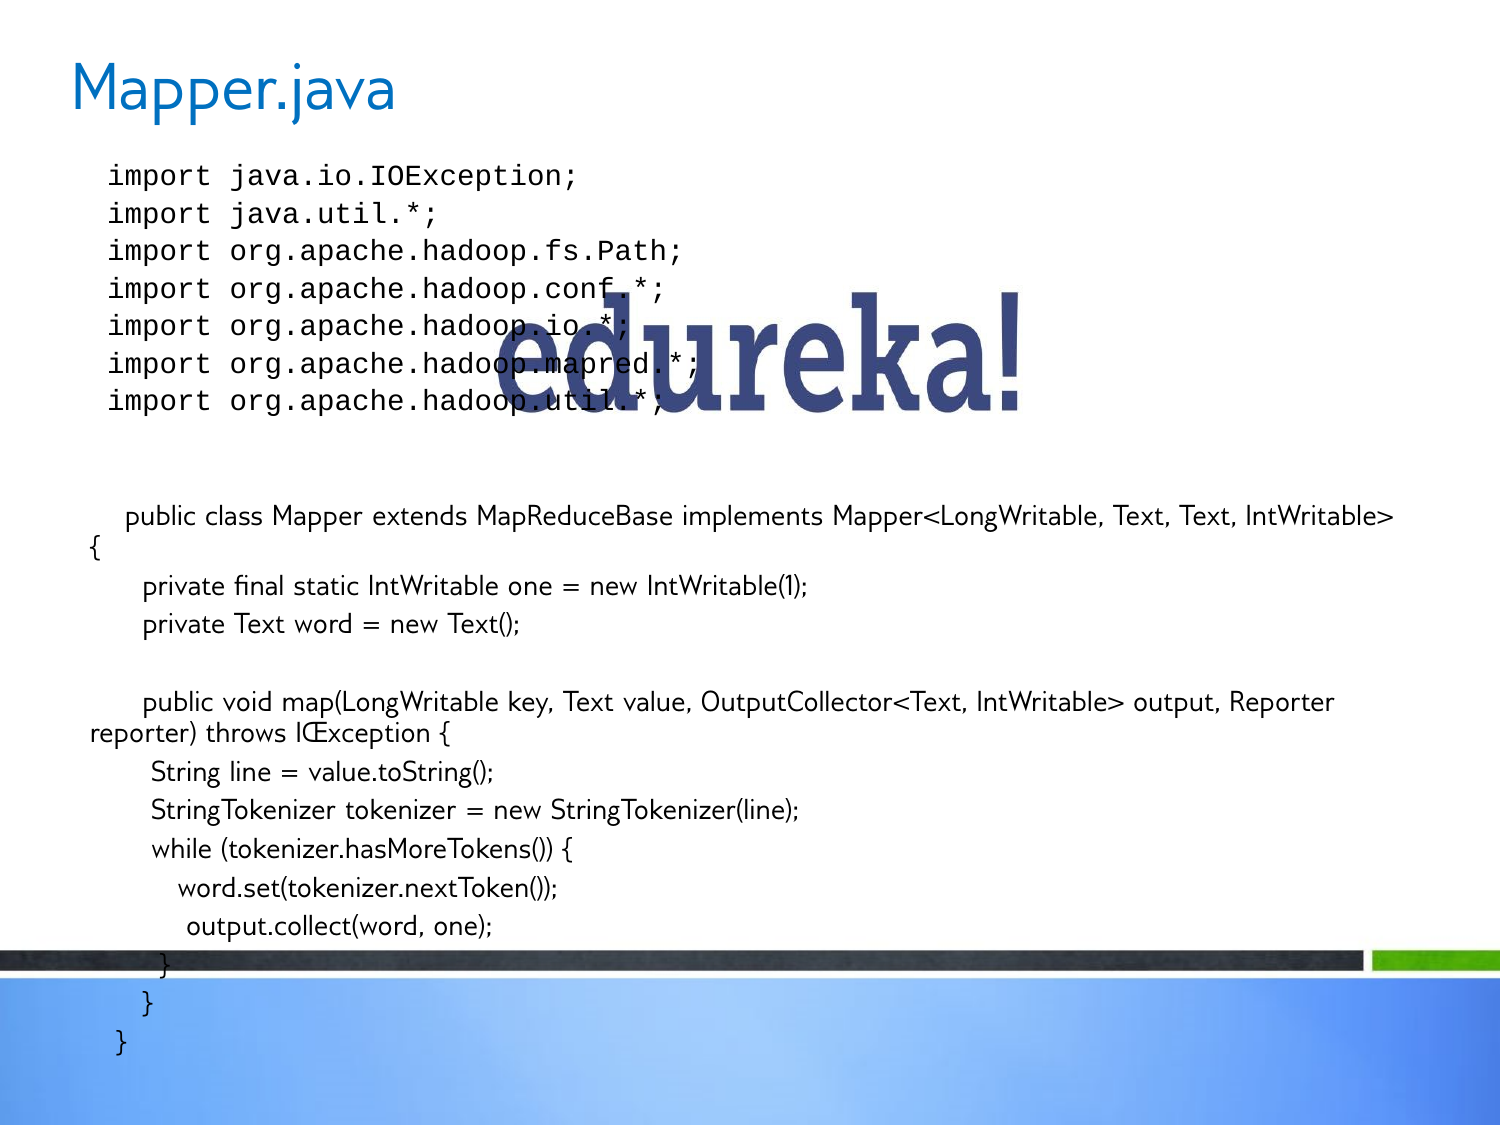

Mapper.java
  import java.io.IOException;
 import java.util.*;
 import org.apache.hadoop.fs.Path;
 import org.apache.hadoop.conf.*;
 import org.apache.hadoop.io.*;
 import org.apache.hadoop.mapred.*;
 import org.apache.hadoop.util.*;

    public class Mapper extends MapReduceBase implements Mapper<LongWritable, Text, Text, IntWritable> {
      private final static IntWritable one = new IntWritable(1);
      private Text word = new Text();

      public void map(LongWritable key, Text value, OutputCollector<Text, IntWritable> output, Reporter reporter) throws IOException {
       String line = value.toString();
       StringTokenizer tokenizer = new StringTokenizer(line);
       while (tokenizer.hasMoreTokens()) {
          word.set(tokenizer.nextToken());
           output.collect(word, one);
        }
      }
   }